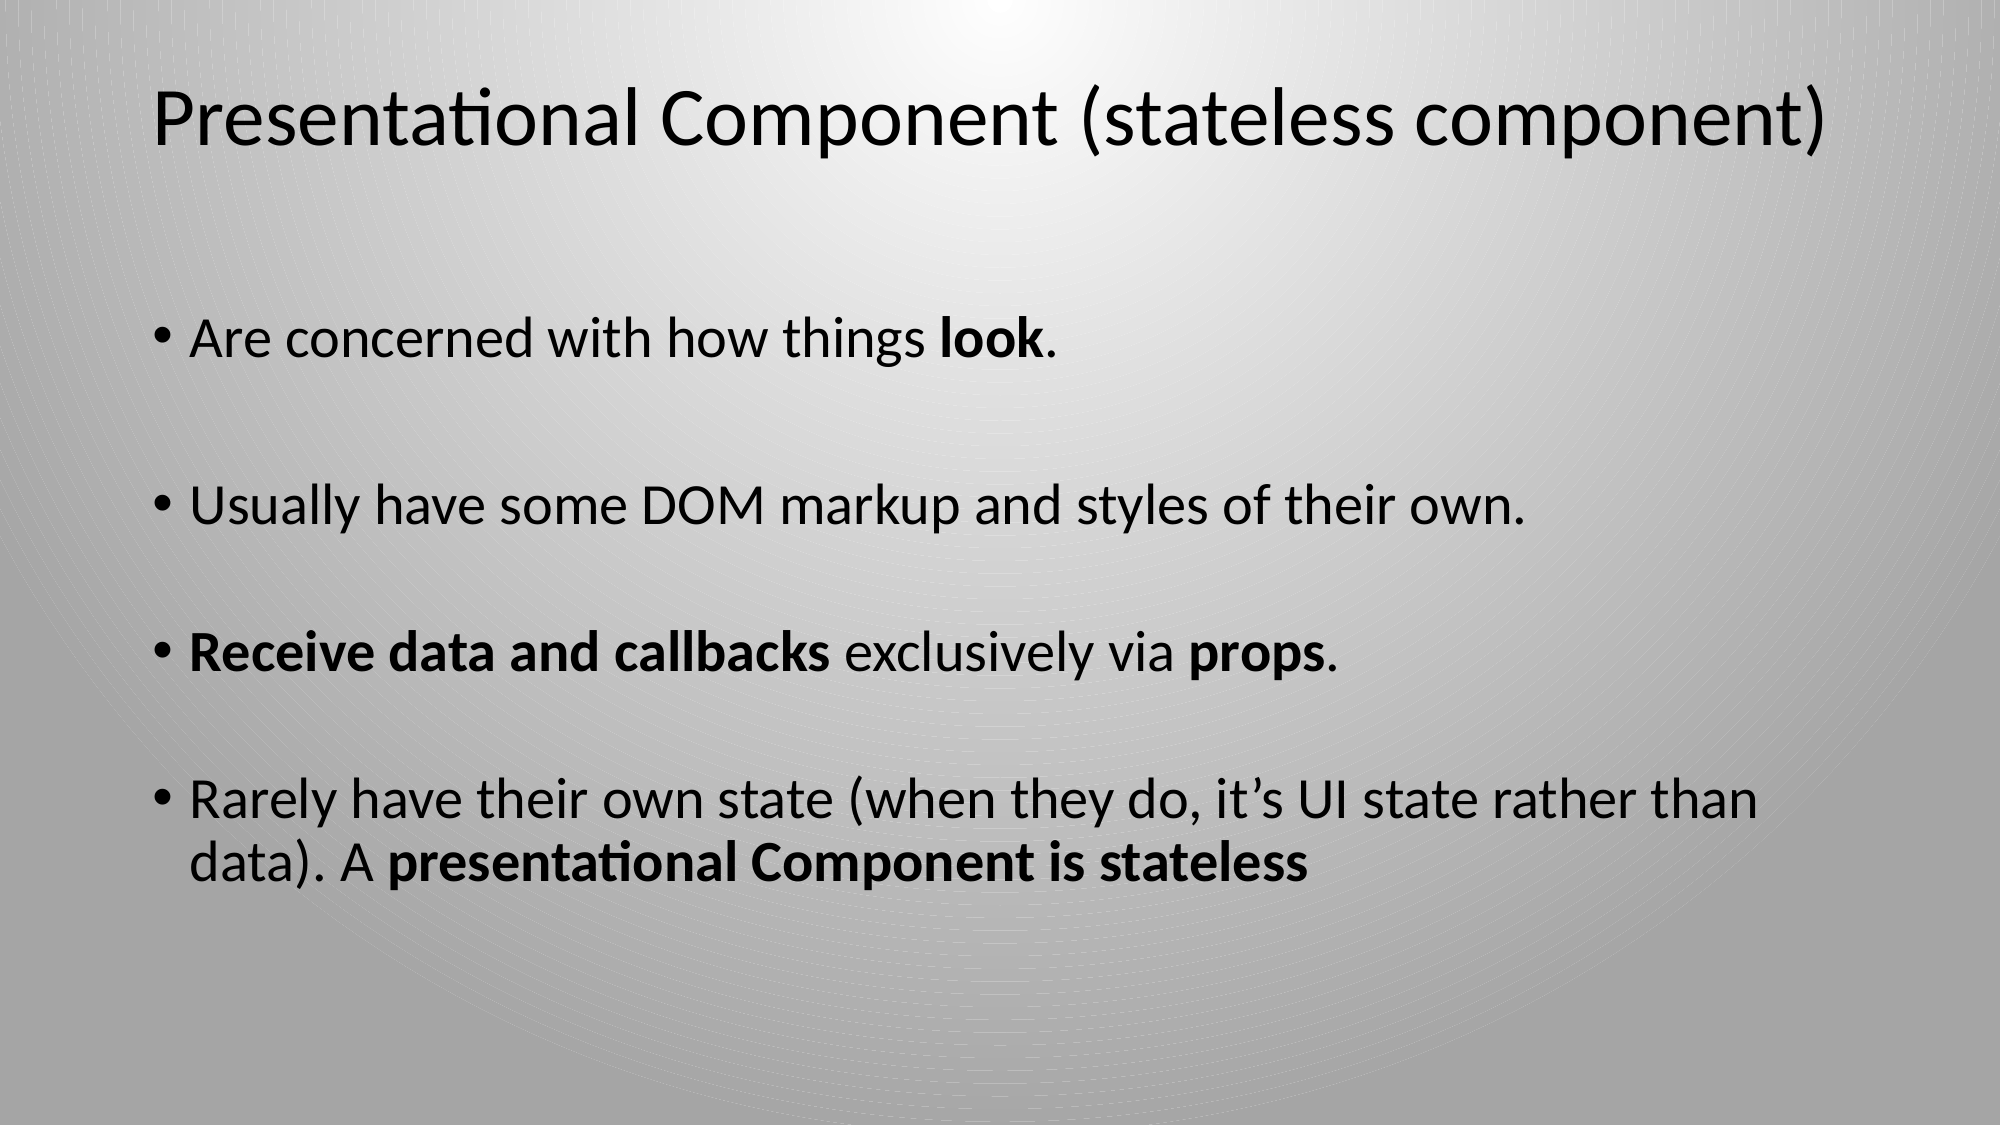

# Presentational Component (stateless component)
Are concerned with how things look.

Usually have some DOM markup and styles of their own.
Receive data and callbacks exclusively via props.
Rarely have their own state (when they do, it’s UI state rather than data). A presentational Component is stateless